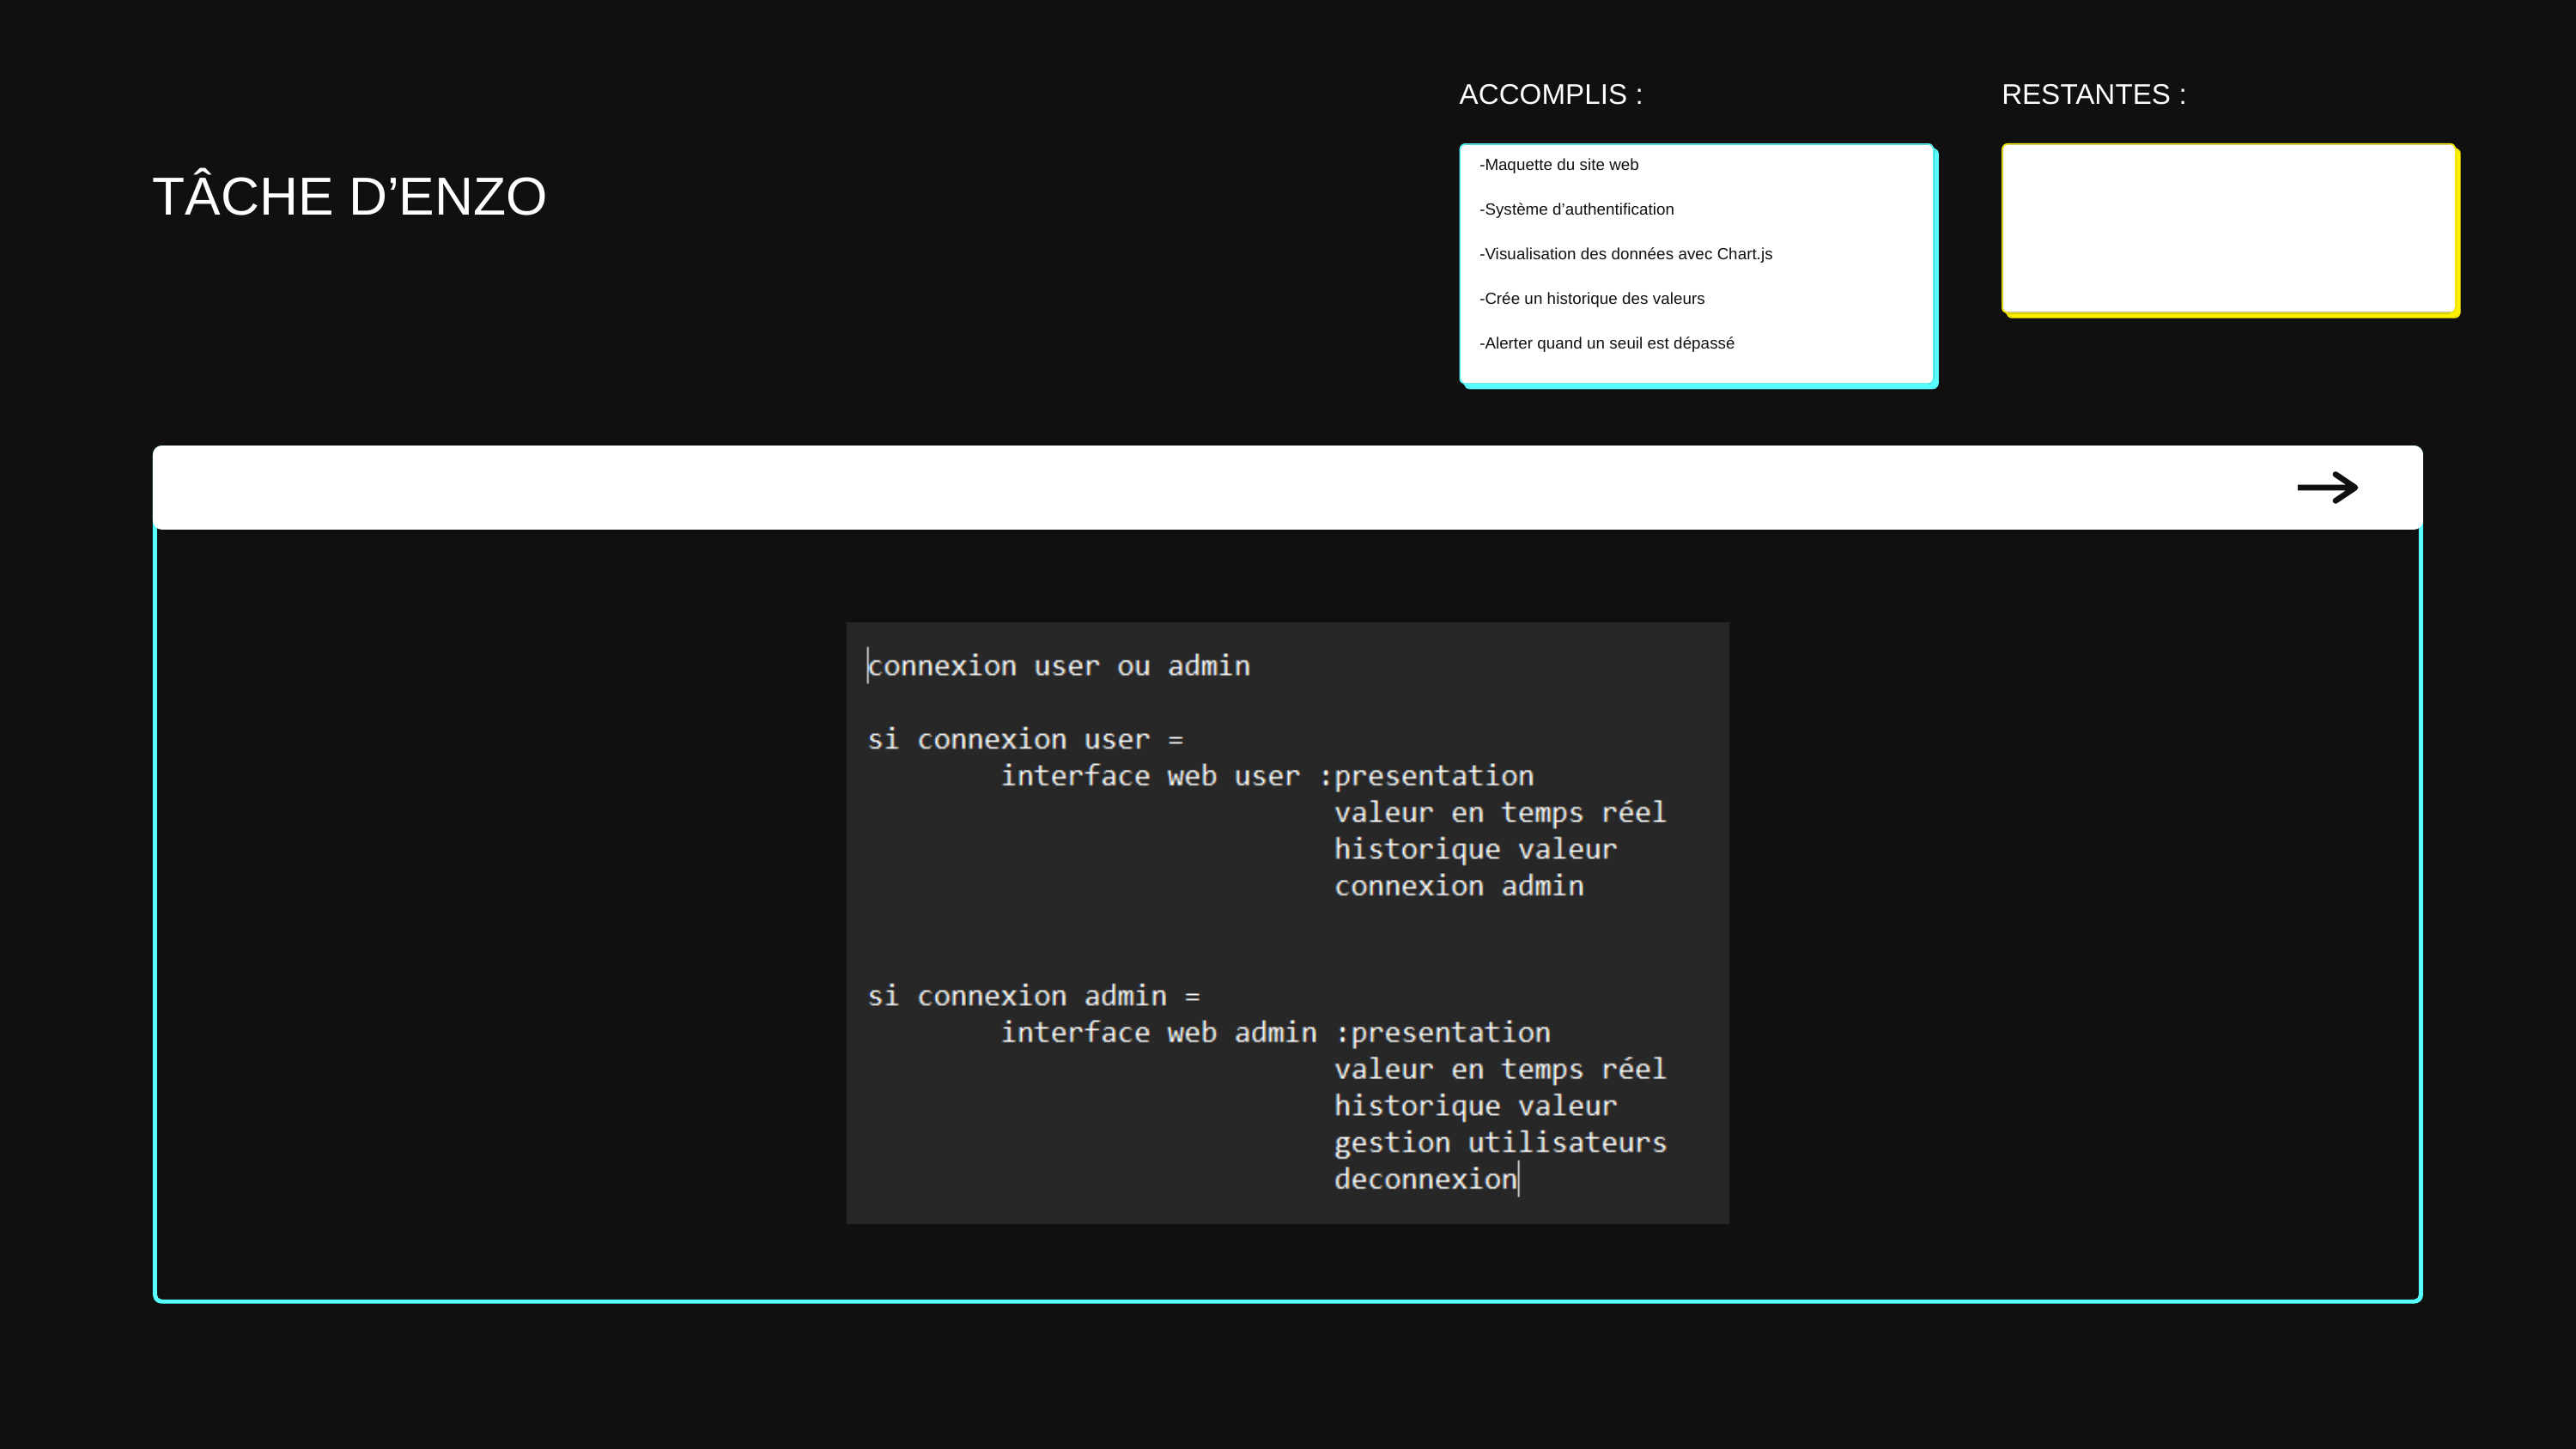

ACCOMPLIS :
RESTANTES :

-Maquette du site web

-Système d’authentification

-Visualisation des données avec Chart.js

-Crée un historique des valeurs

-Alerter quand un seuil est dépassé

TÂCHE D’ENZO